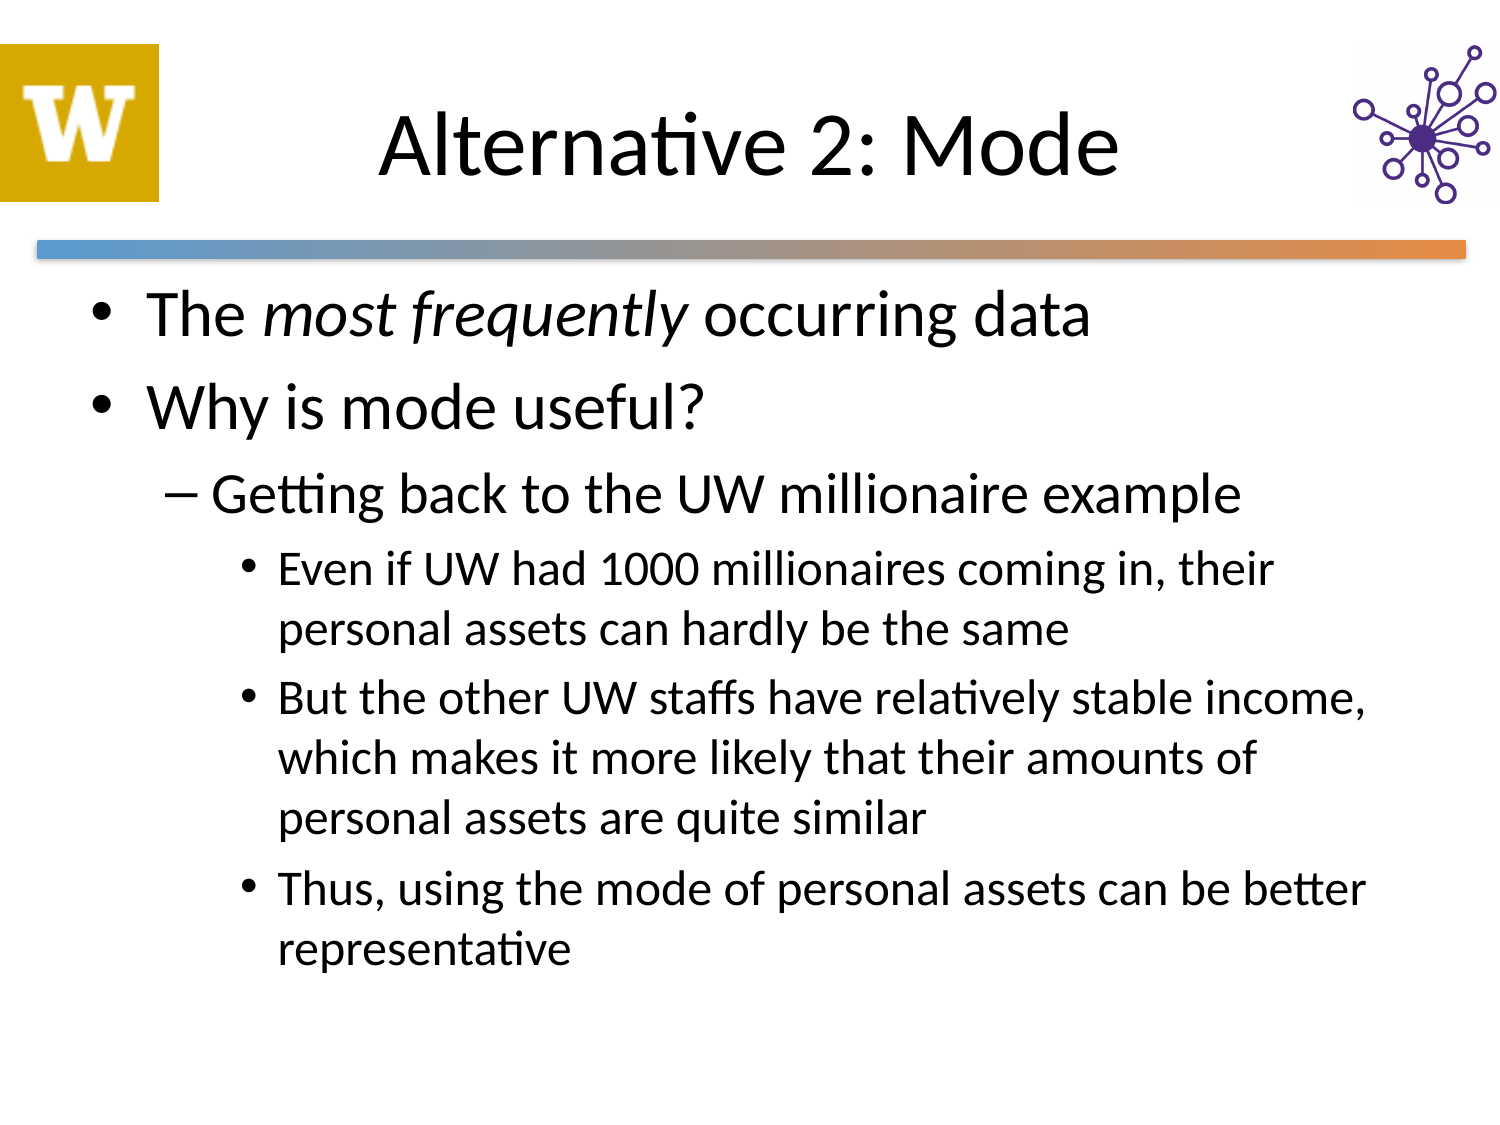

# Alternative 2: Mode
The most frequently occurring data
Why is mode useful?
Getting back to the UW millionaire example
Even if UW had 1000 millionaires coming in, their personal assets can hardly be the same
But the other UW staffs have relatively stable income, which makes it more likely that their amounts of personal assets are quite similar
Thus, using the mode of personal assets can be better representative